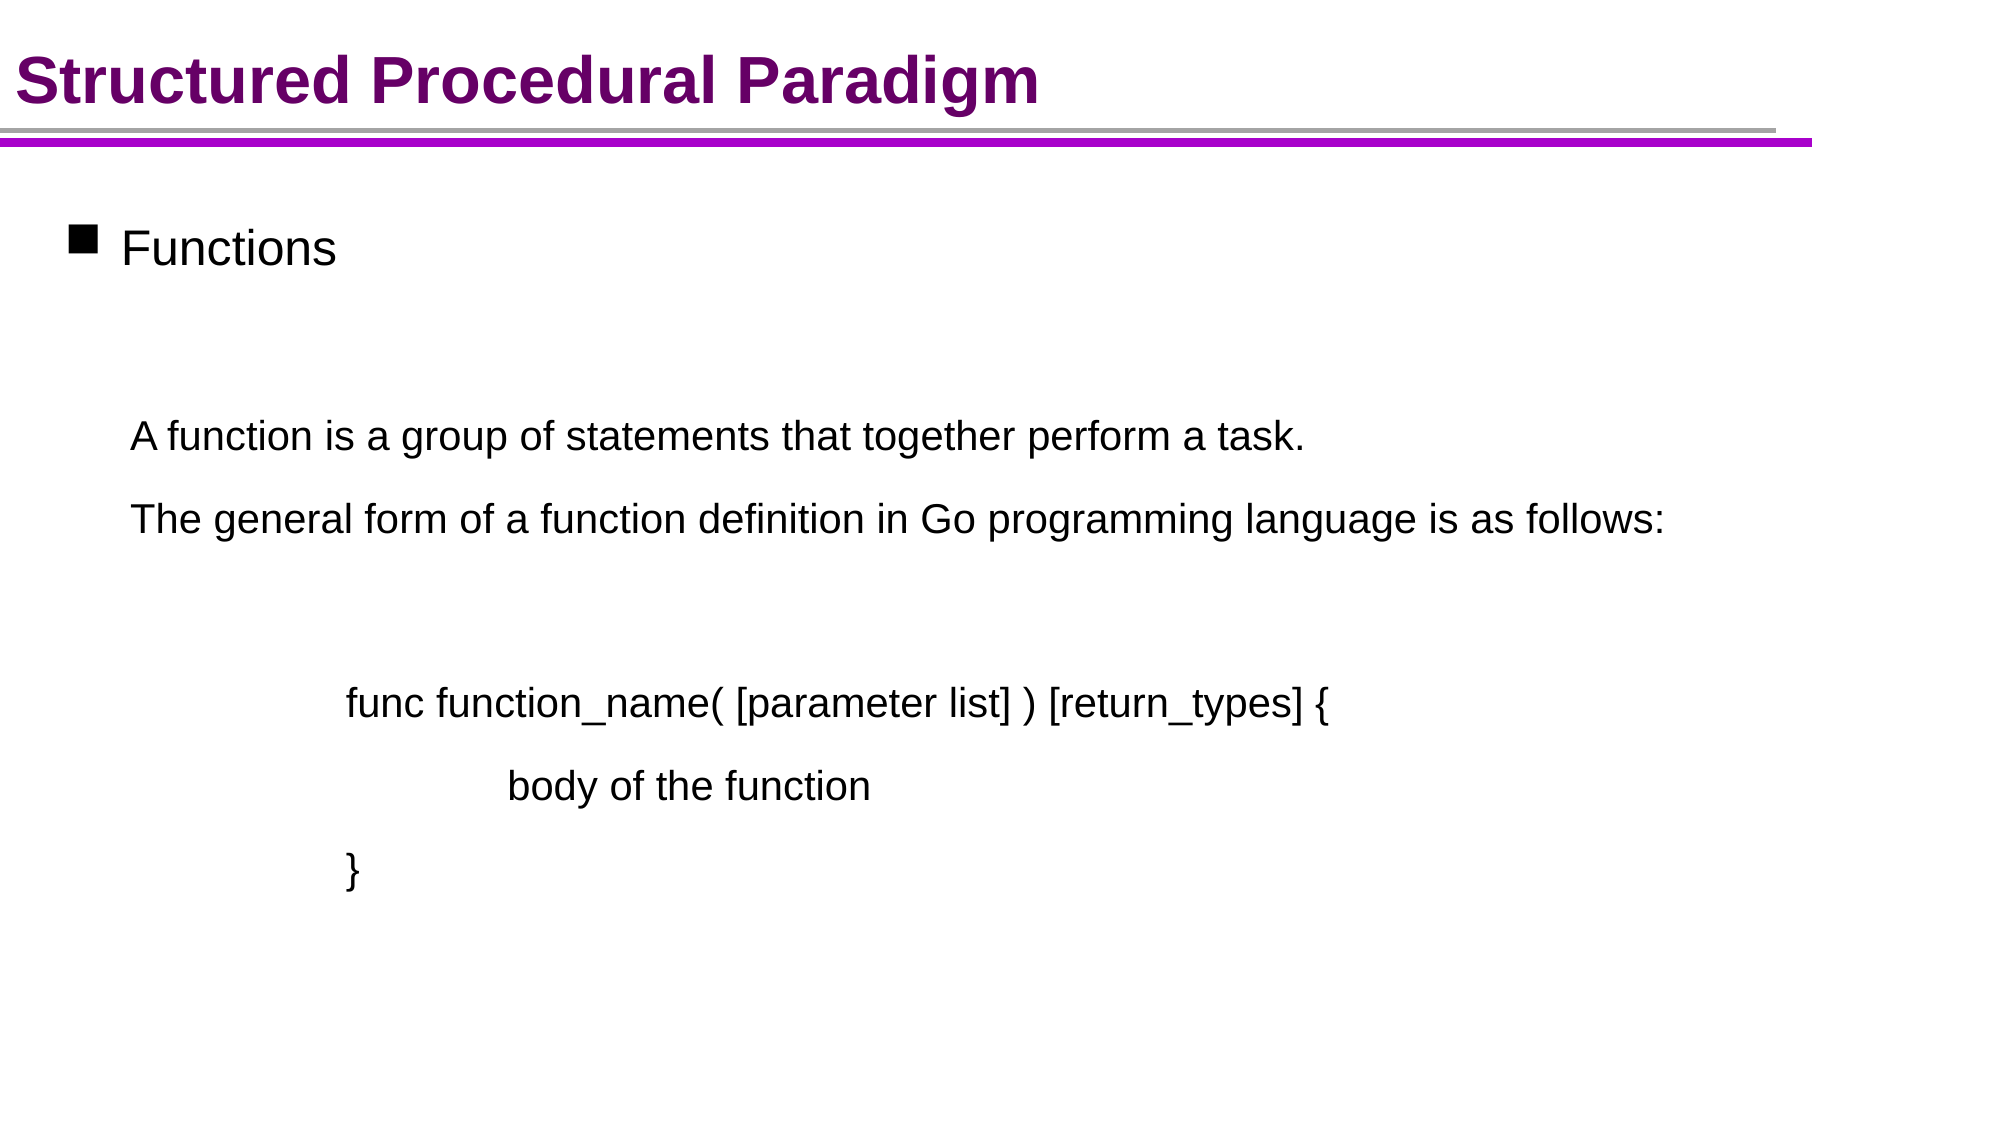

# Structured Procedural Paradigm
Functions

A function is a group of statements that together perform a task.
The general form of a function definition in Go programming language is as follows:

func function_name( [parameter list] ) [return_types] {
	 body of the function
}